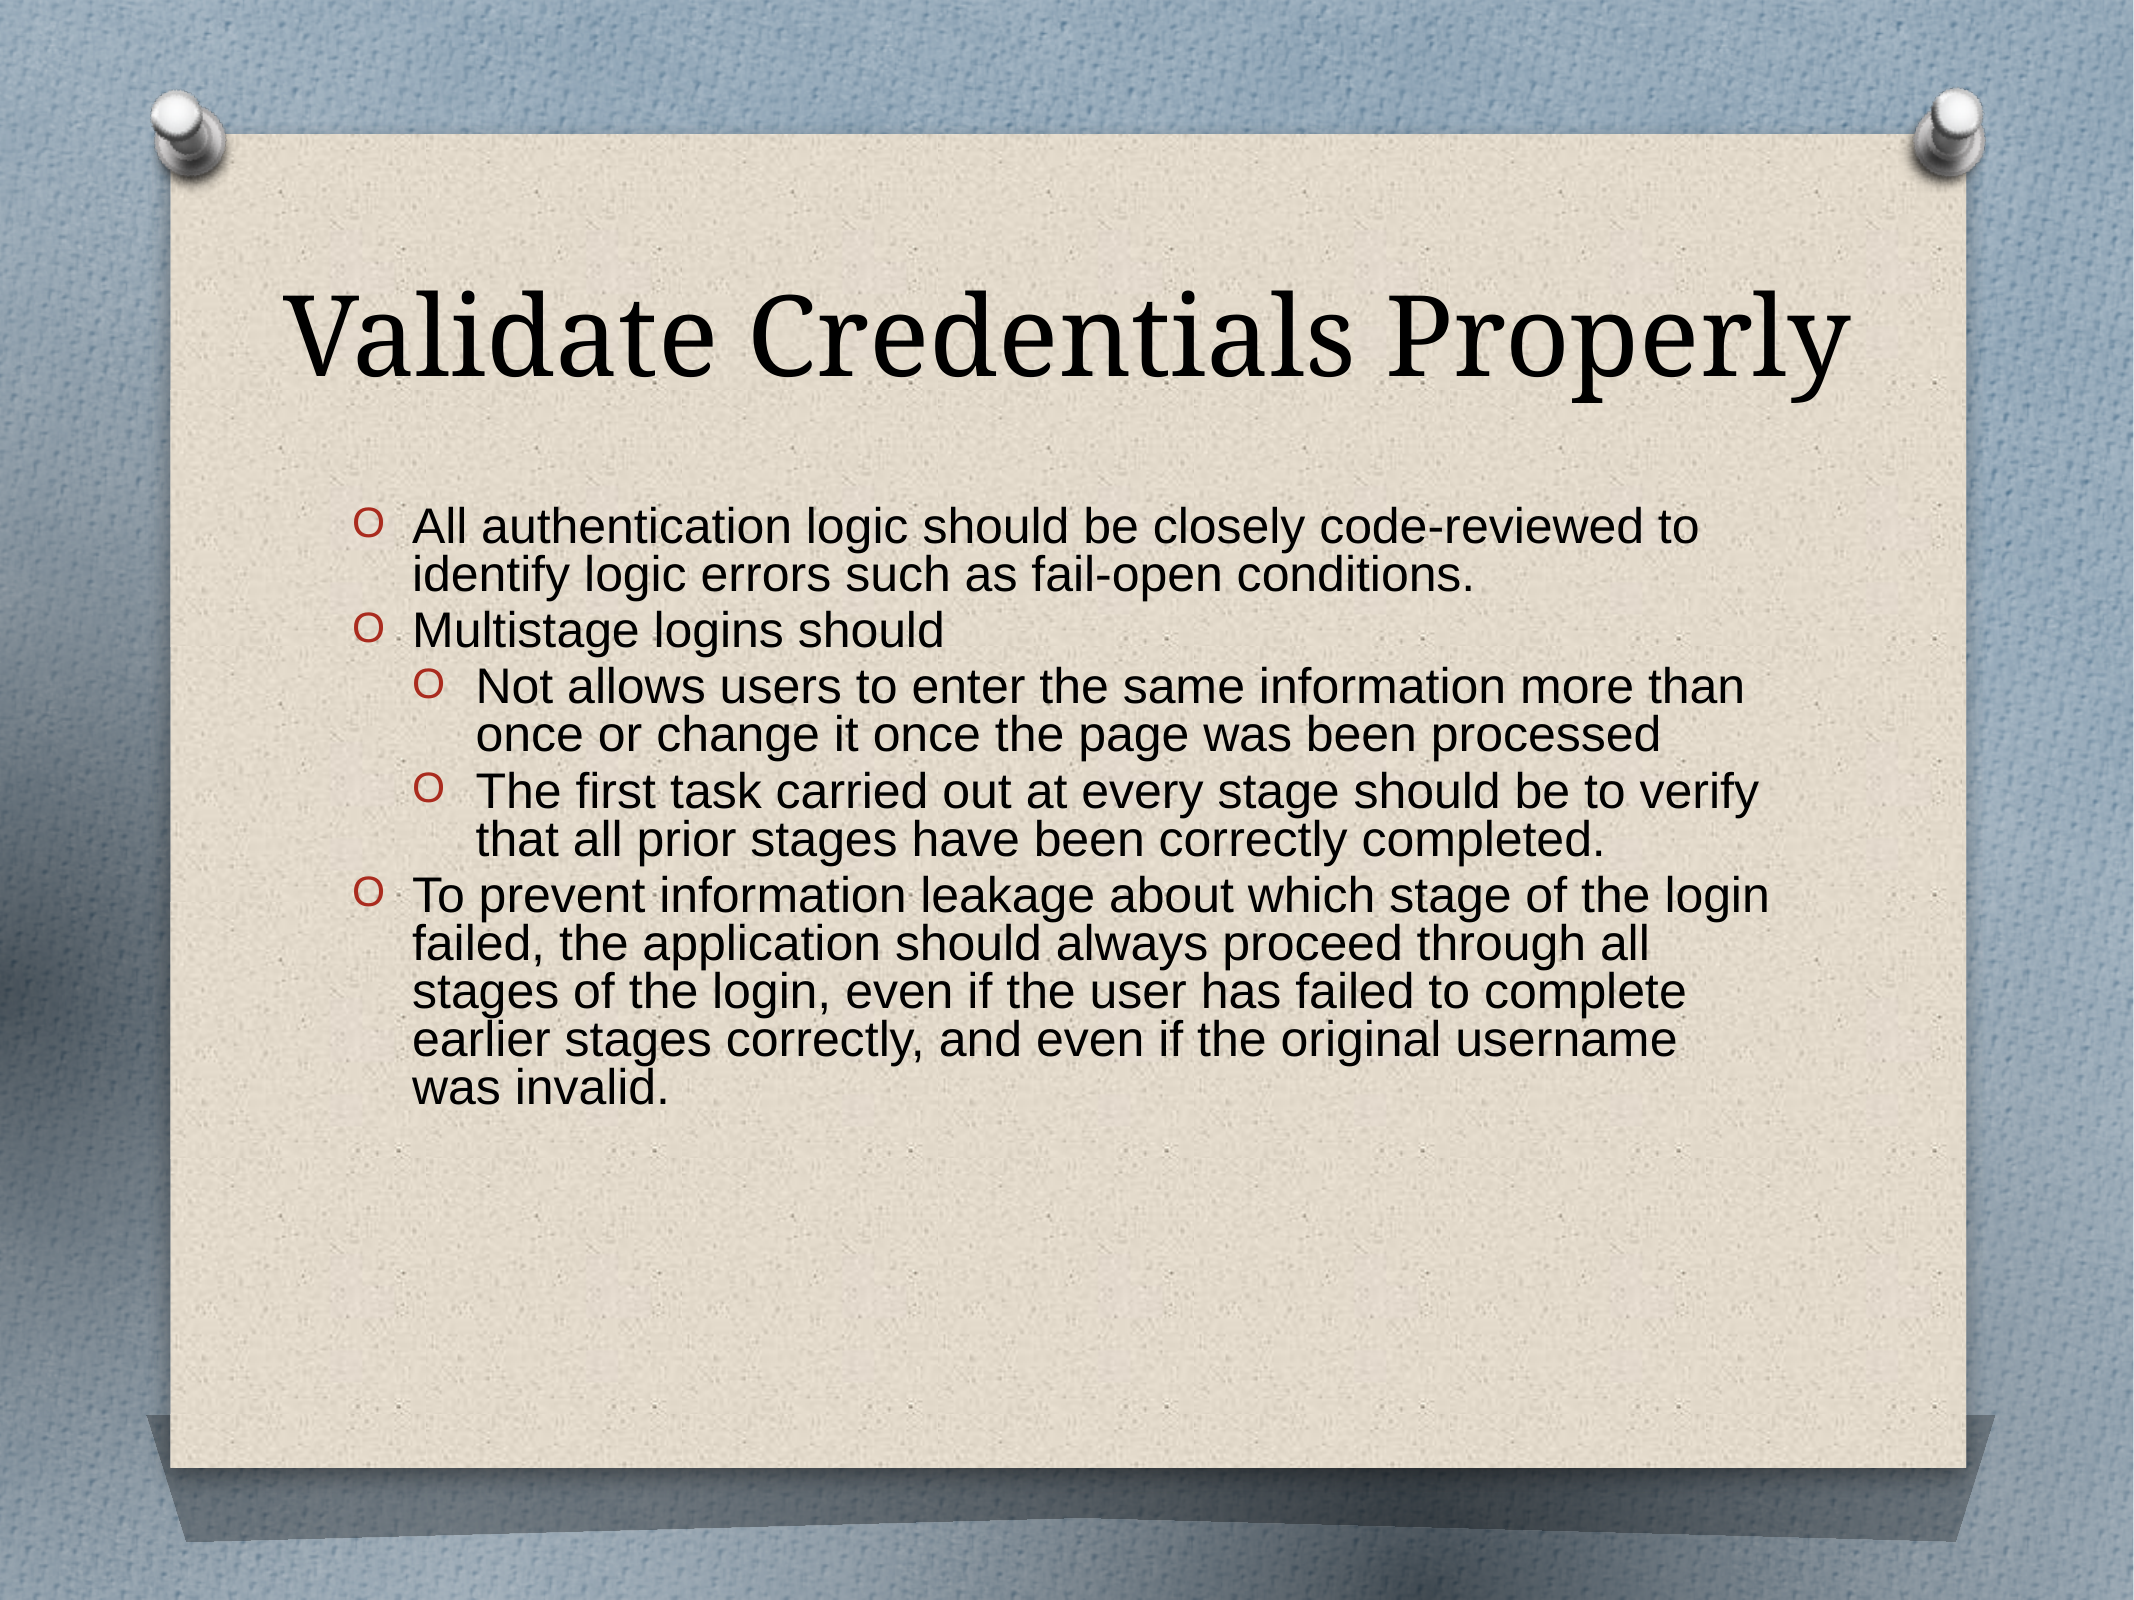

# Validate Credentials Properly
All authentication logic should be closely code-reviewed to identify logic errors such as fail-open conditions.
Multistage logins should
Not allows users to enter the same information more than once or change it once the page was been processed
The first task carried out at every stage should be to verify that all prior stages have been correctly completed.
To prevent information leakage about which stage of the login failed, the application should always proceed through all stages of the login, even if the user has failed to complete earlier stages correctly, and even if the original username was invalid.